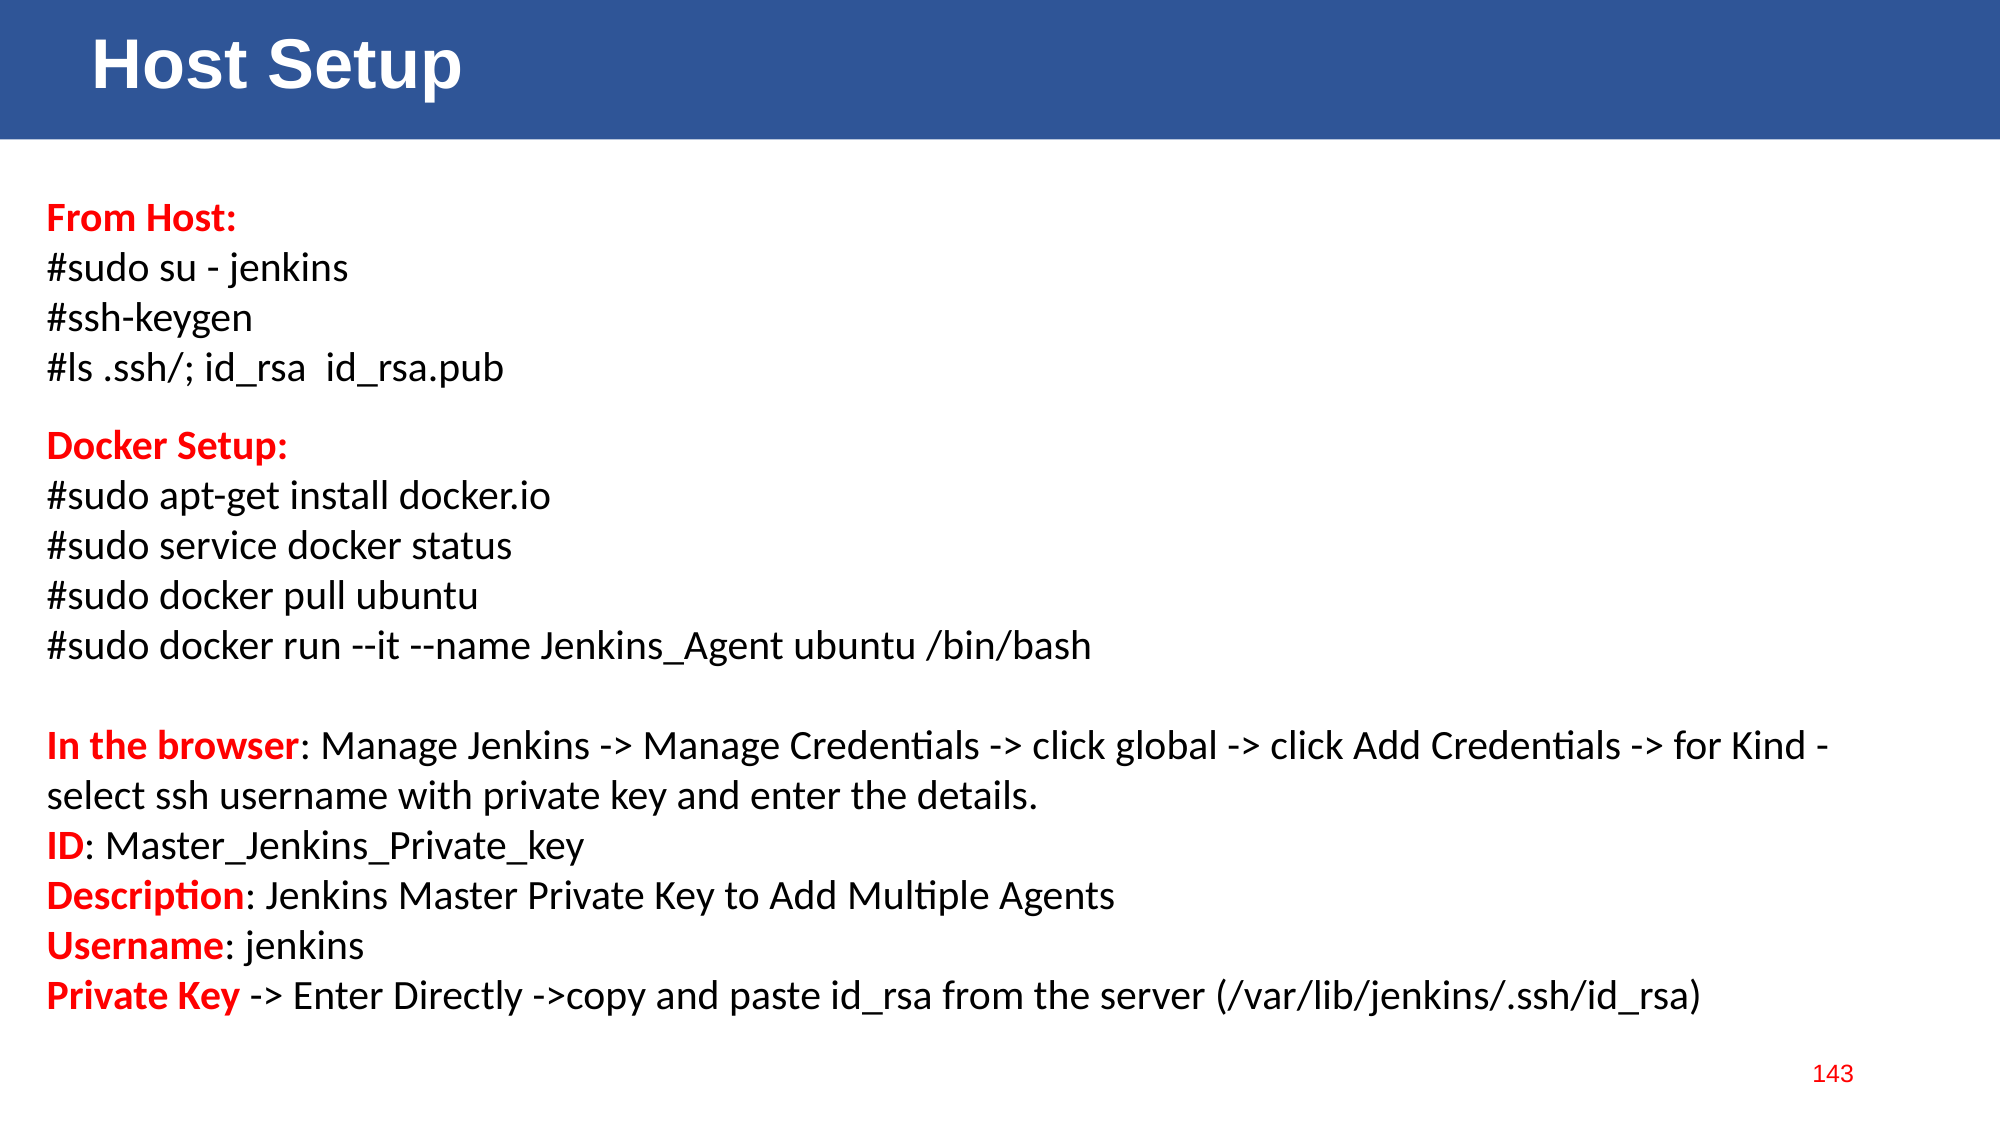

Host Setup
From Host:
#sudo su - jenkins
#ssh-keygen
#ls .ssh/; id_rsa  id_rsa.pub

Docker Setup:
#sudo apt-get install docker.io
#sudo service docker status
#sudo docker pull ubuntu
#sudo docker run --it --name Jenkins_Agent ubuntu /bin/bash

In the browser: Manage Jenkins -> Manage Credentials -> click global -> click Add Credentials -> for Kind -select ssh username with private key and enter the details.
ID: Master_Jenkins_Private_key
Description: Jenkins Master Private Key to Add Multiple Agents
Username: jenkins
Private Key -> Enter Directly ->copy and paste id_rsa from the server (/var/lib/jenkins/.ssh/id_rsa)

143